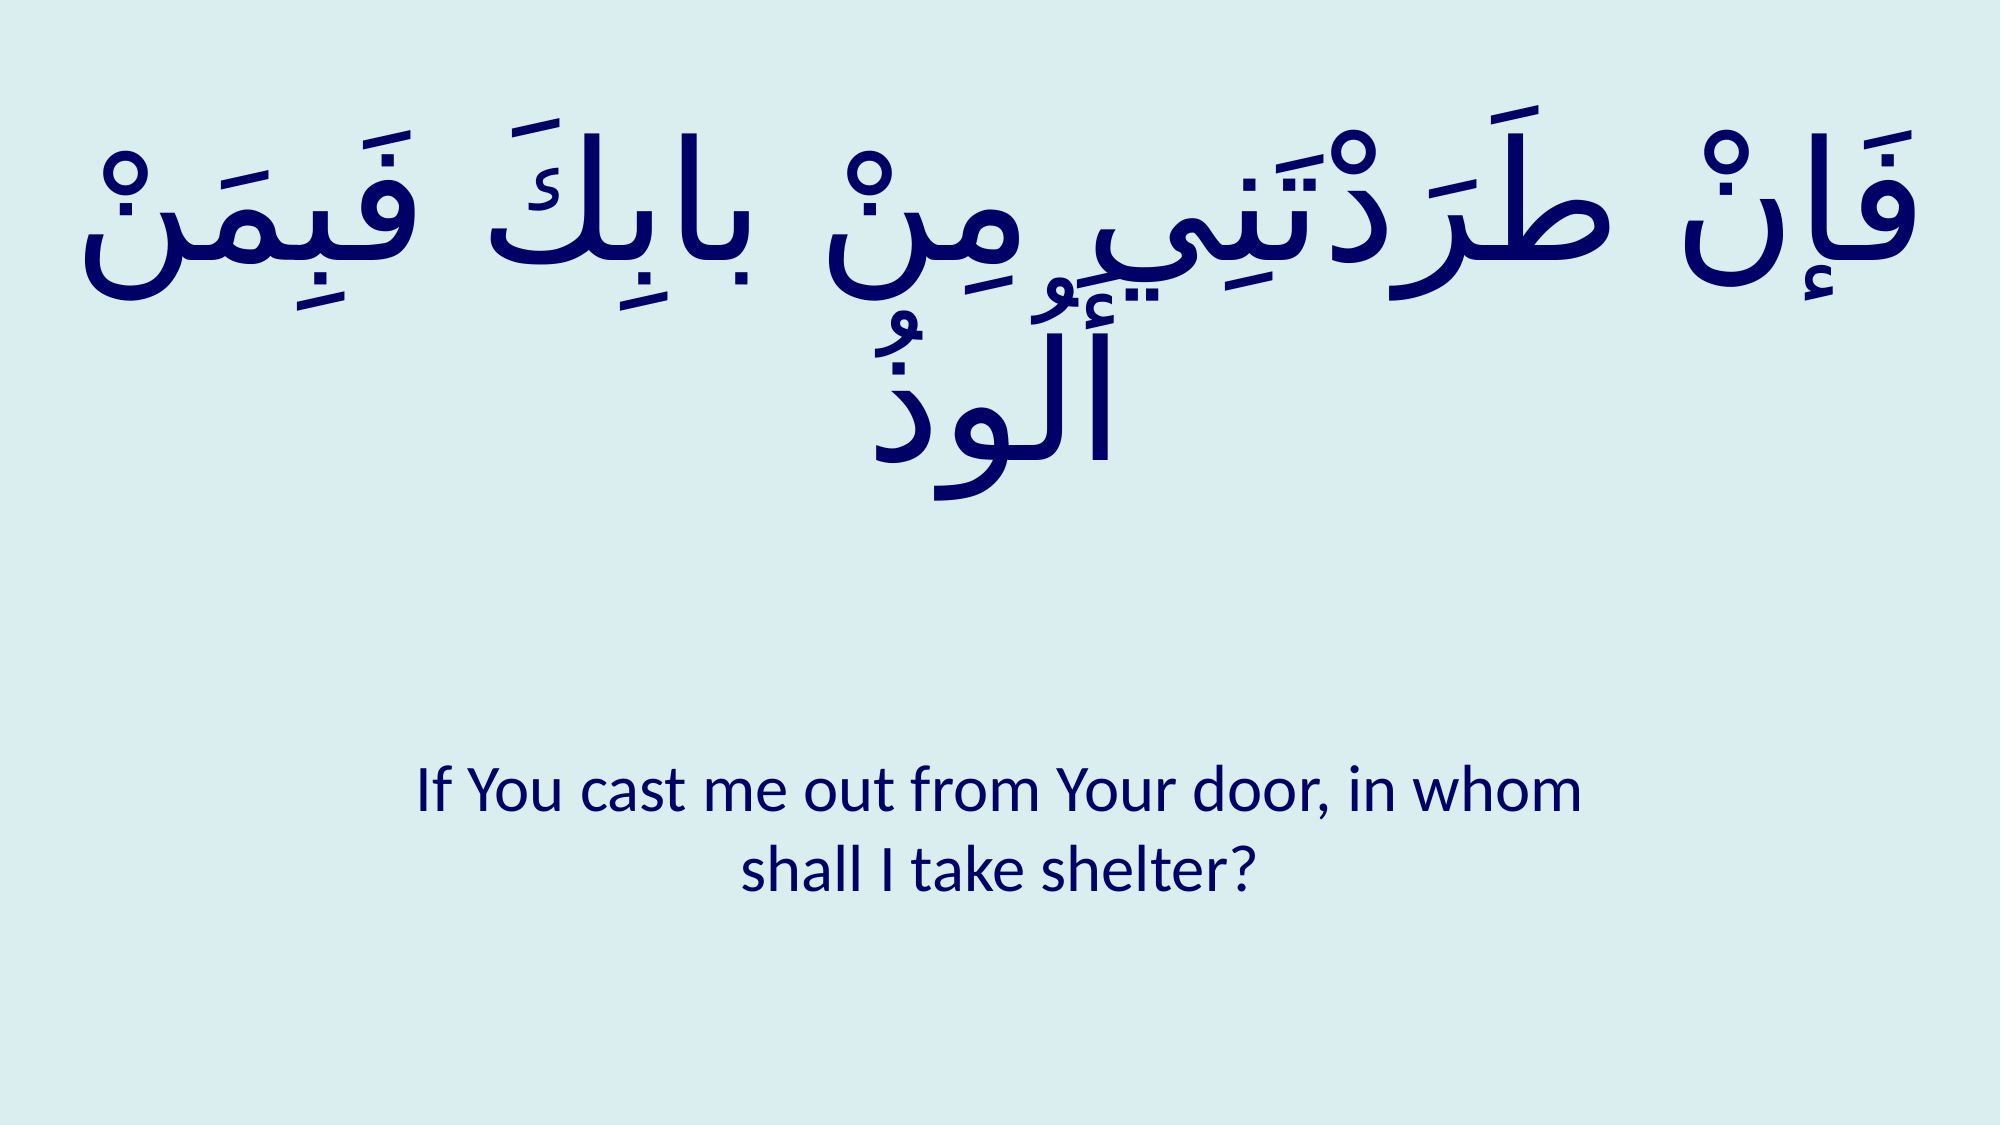

# فَإنْ طَرَدْتَنِي مِنْ بابِكَ فَبِمَنْ أَلُوذُ
If You cast me out from Your door, in whom shall I take shelter?